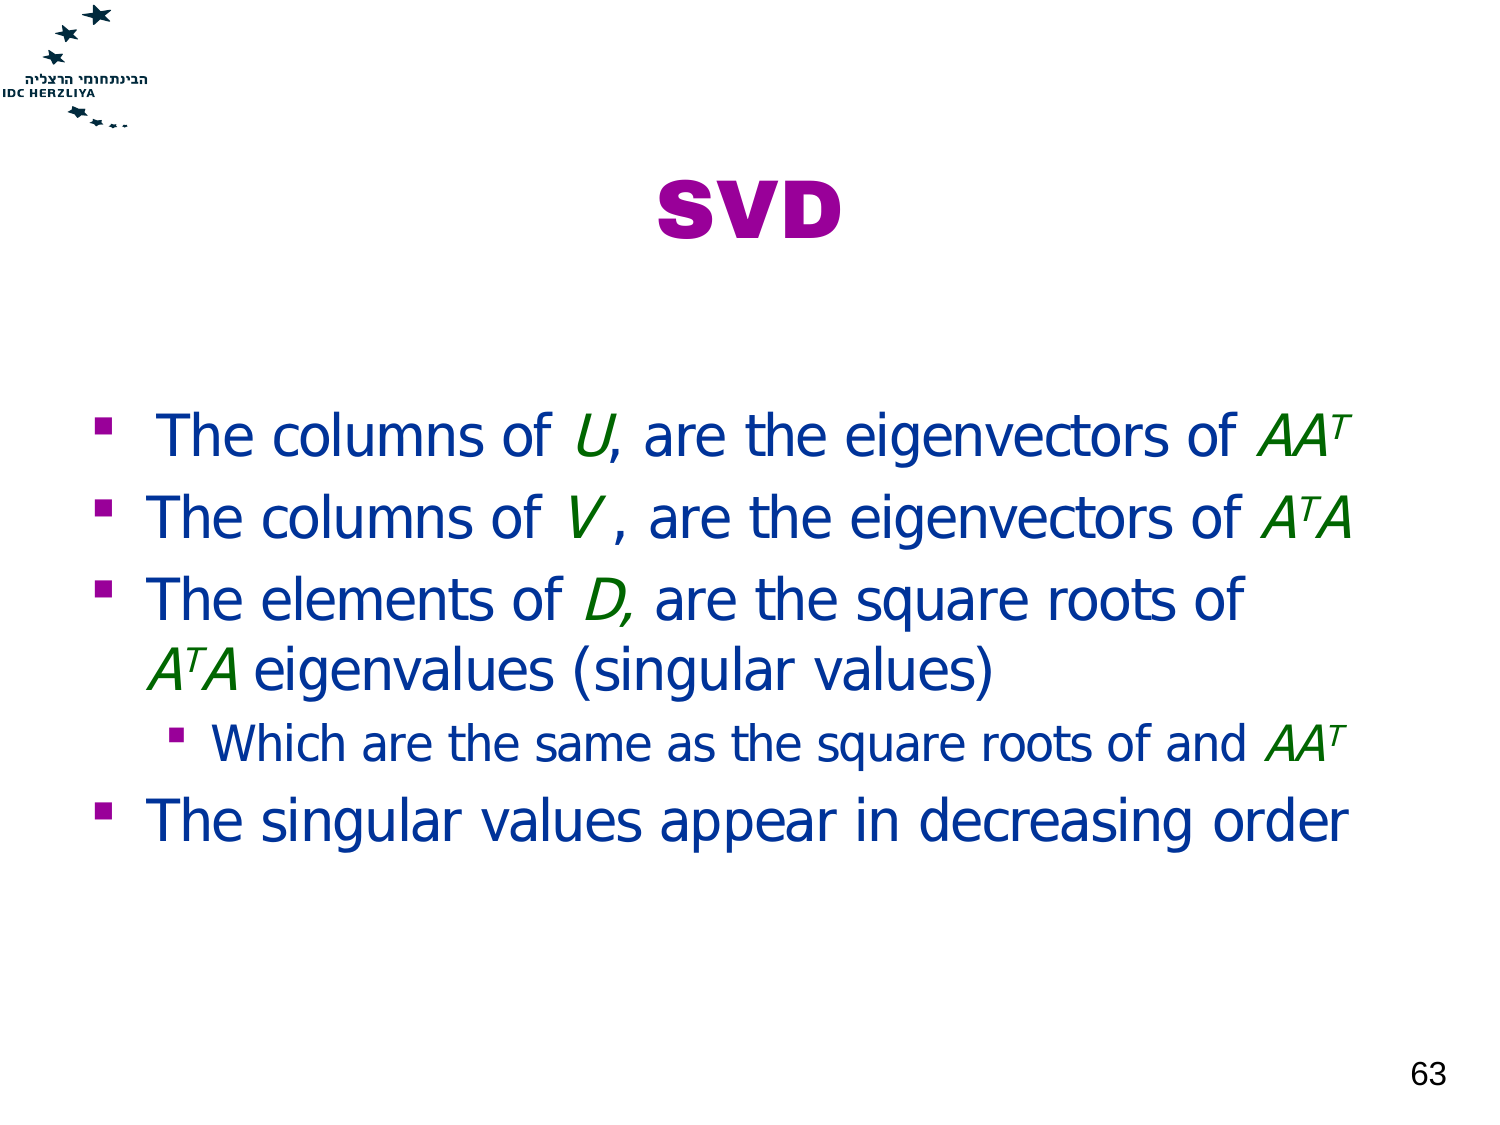

# SVD

 The columns of U, are the eigenvectors of AAT
The columns of V , are the eigenvectors of ATA
The elements of D, are the square roots of
ATA eigenvalues (singular values)
Which are the same as the square roots of and AAT
The singular values appear in decreasing order
63